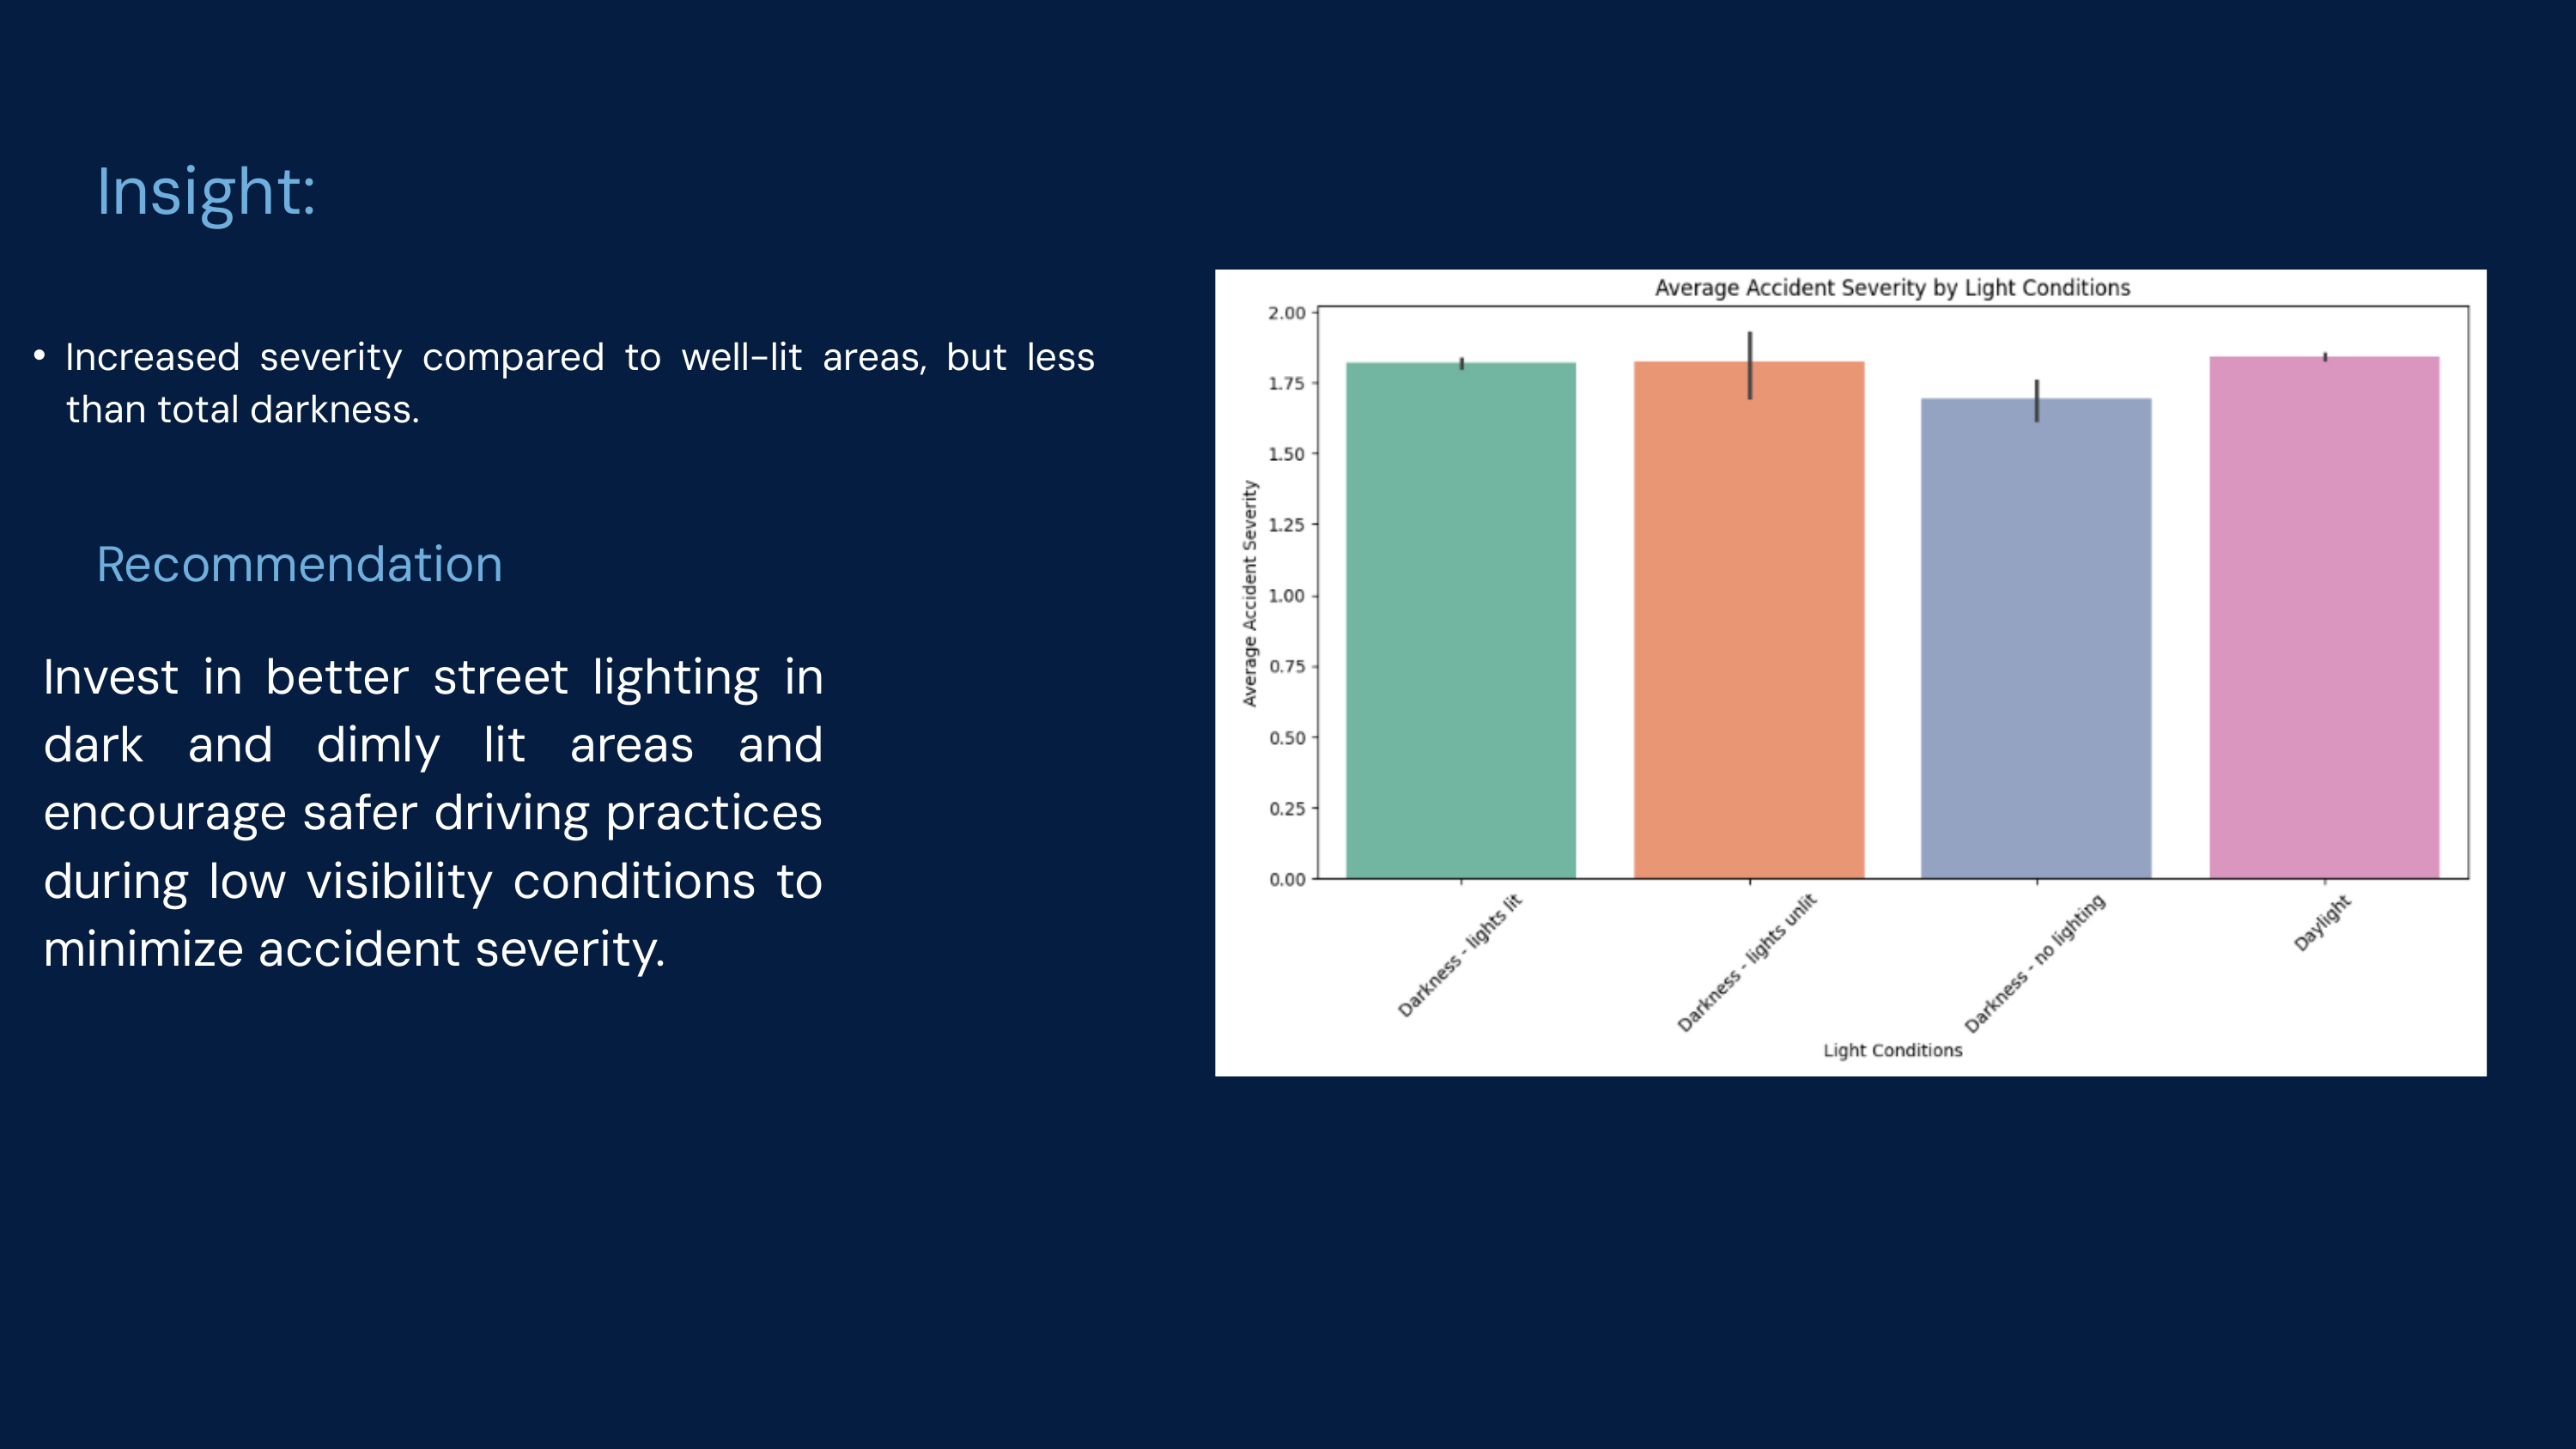

Insight:

Increased severity compared to well-lit areas, but less than total darkness.
Recommendation
Invest in better street lighting in dark and dimly lit areas and encourage safer driving practices during low visibility conditions to minimize accident severity.